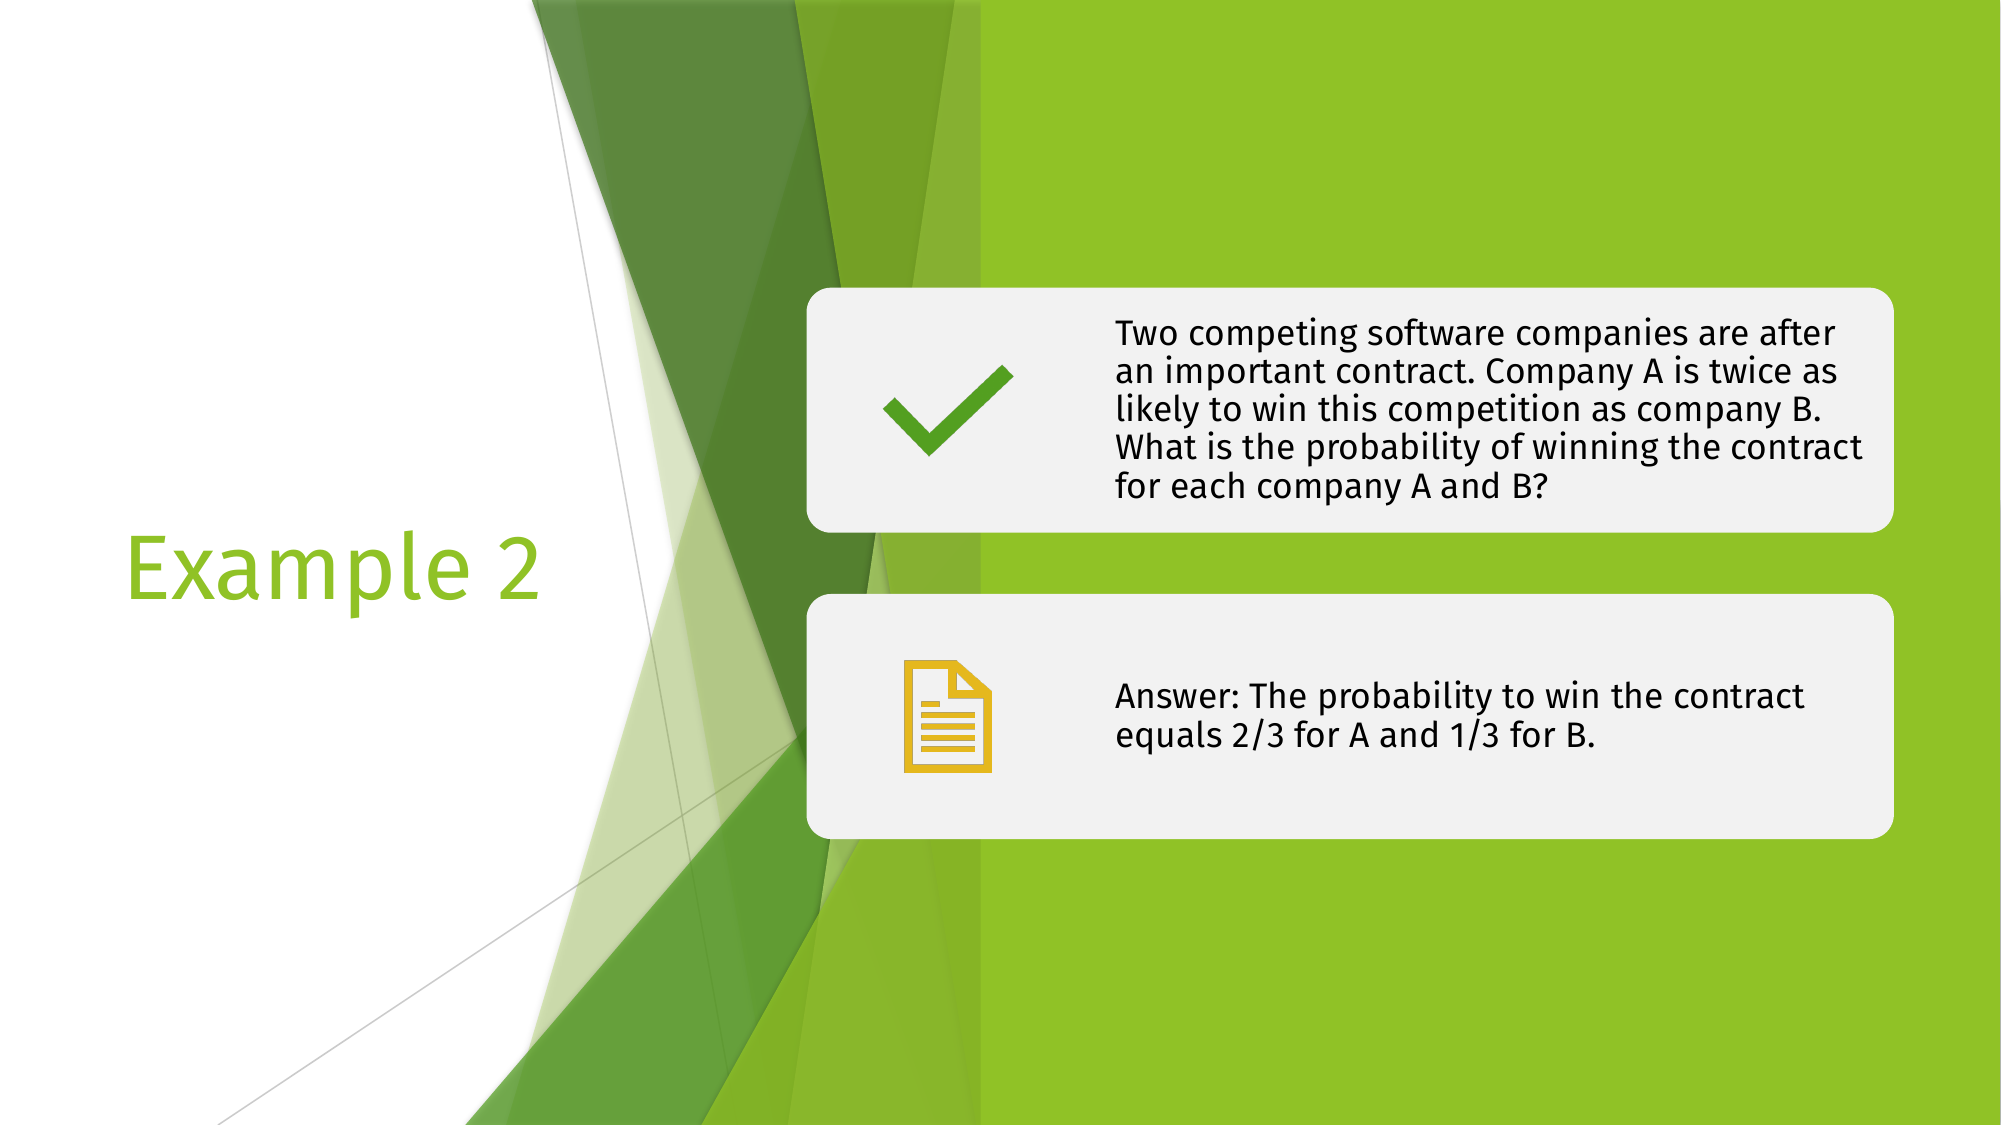

Two competing software companies are after an important contract. Company A is twice as likely to win this competition as company B. What is the probability of winning the contract for each company A and B?
Answer: The probability to win the contract equals 2/3 for A and 1/3 for B.
# Example 2